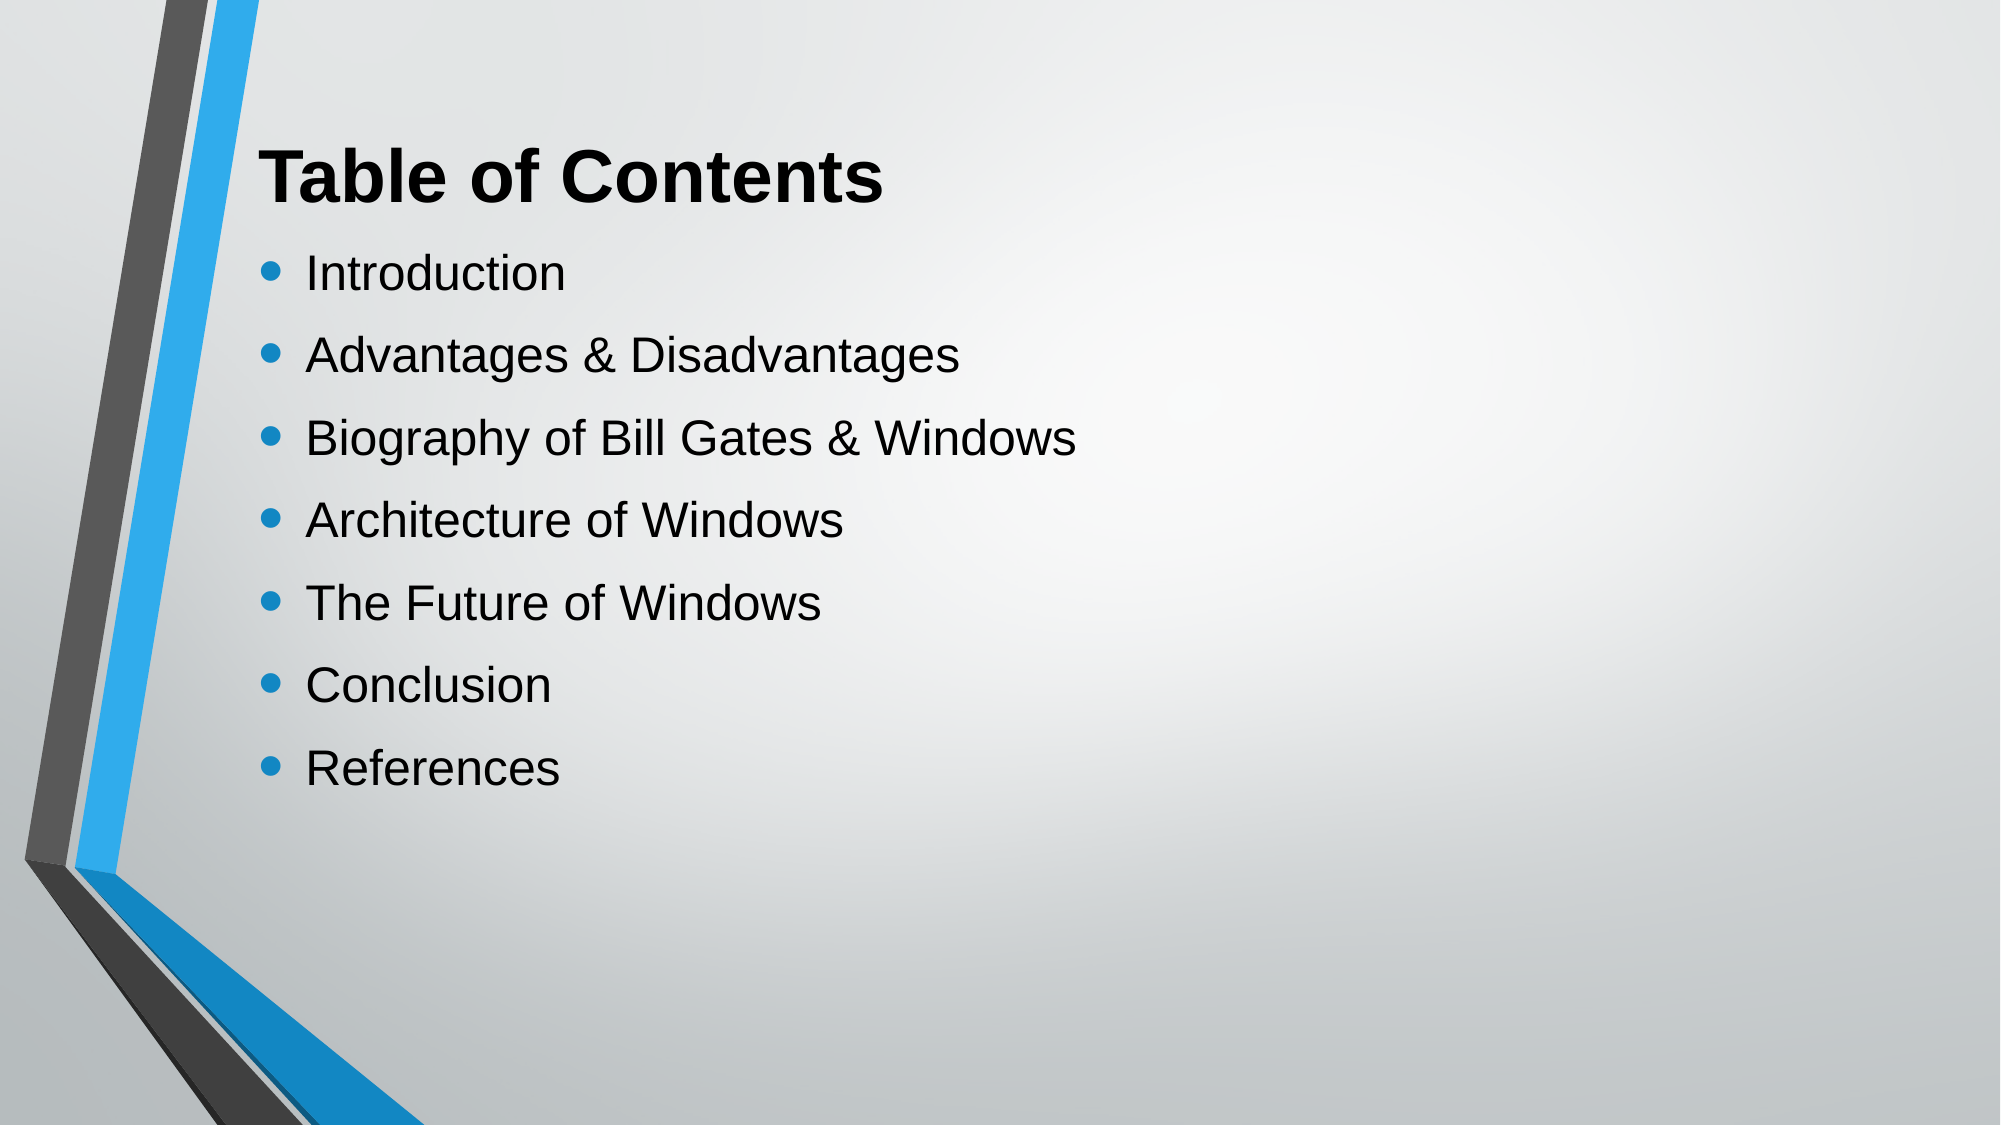

# Table of Contents
Introduction
Advantages & Disadvantages
Biography of Bill Gates & Windows
Architecture of Windows
The Future of Windows
Conclusion
References